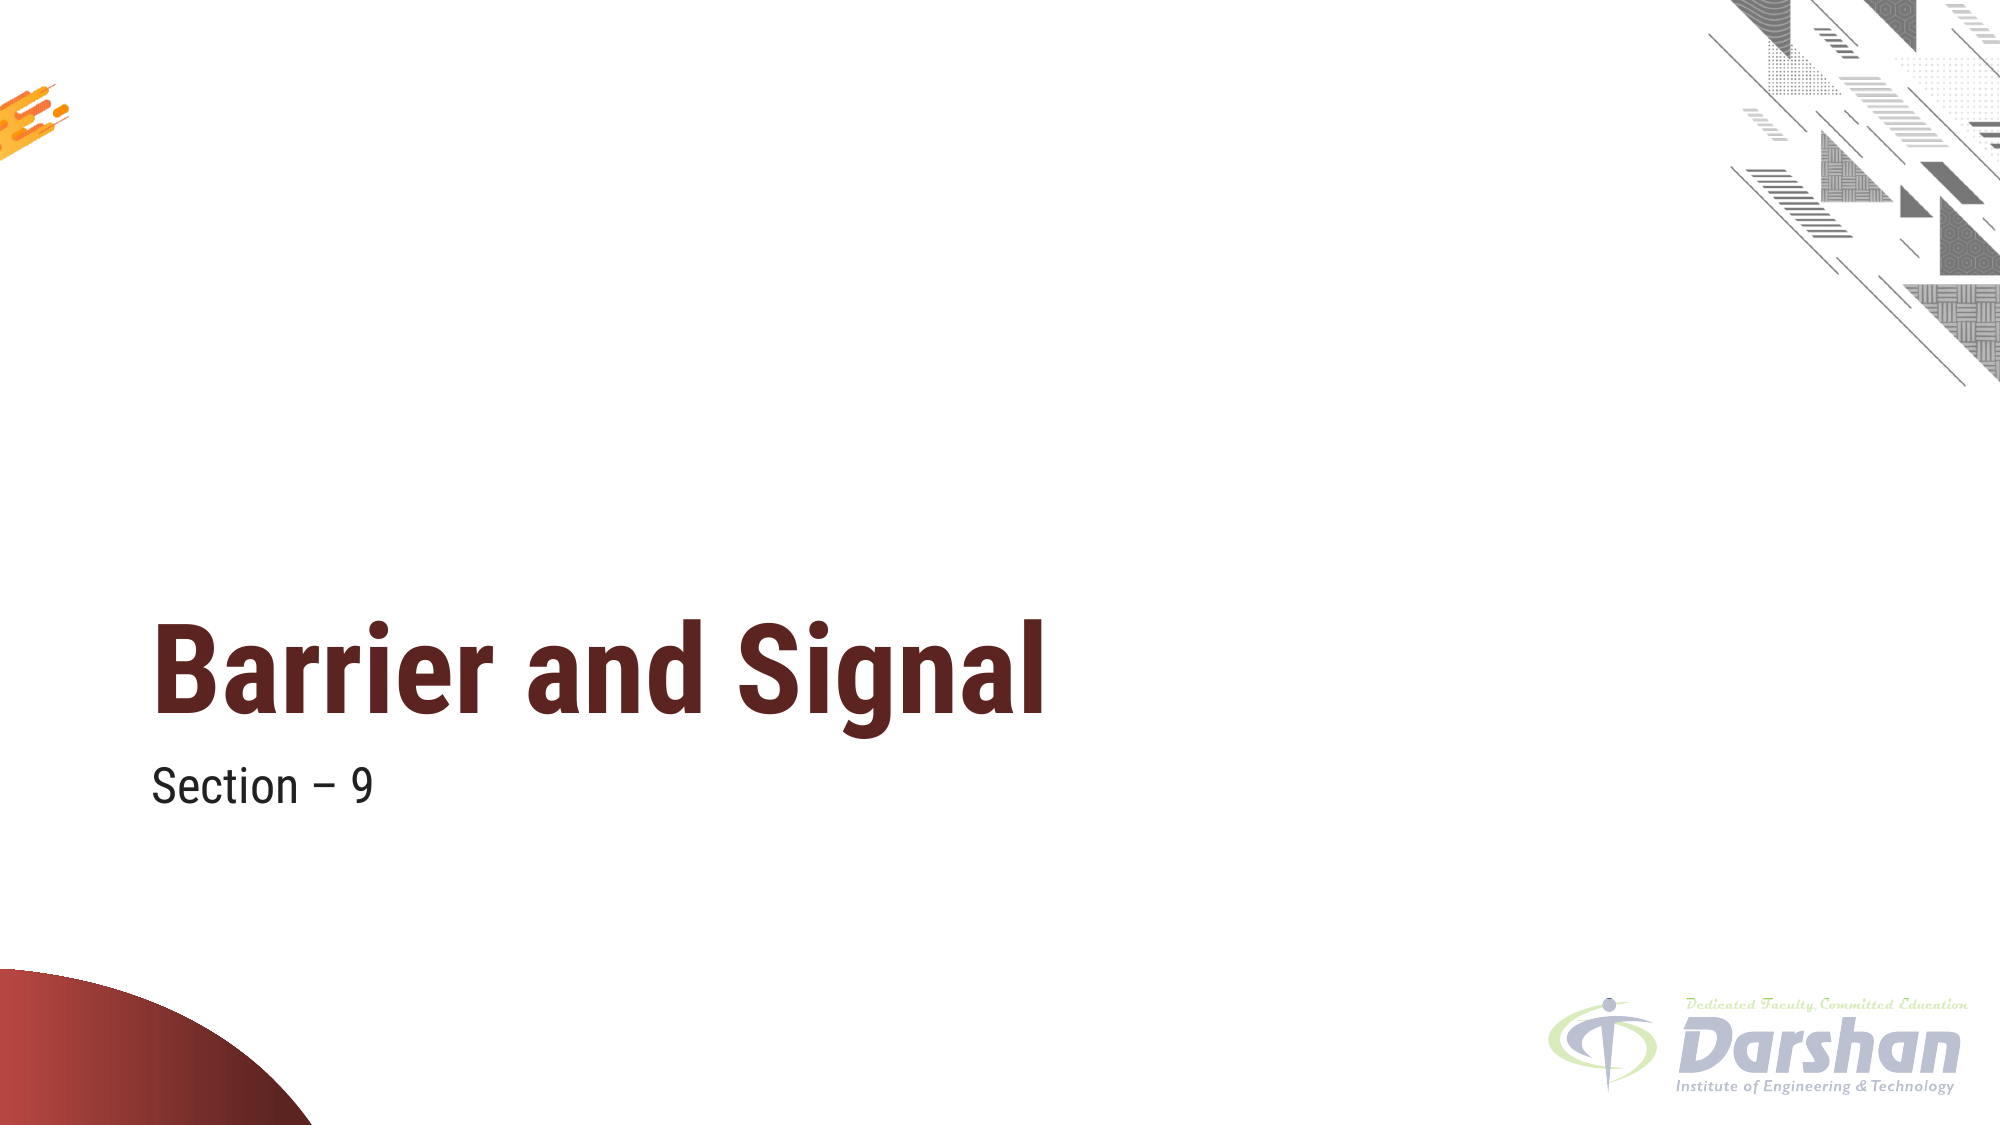

# Barrier and Signal
Section – 9